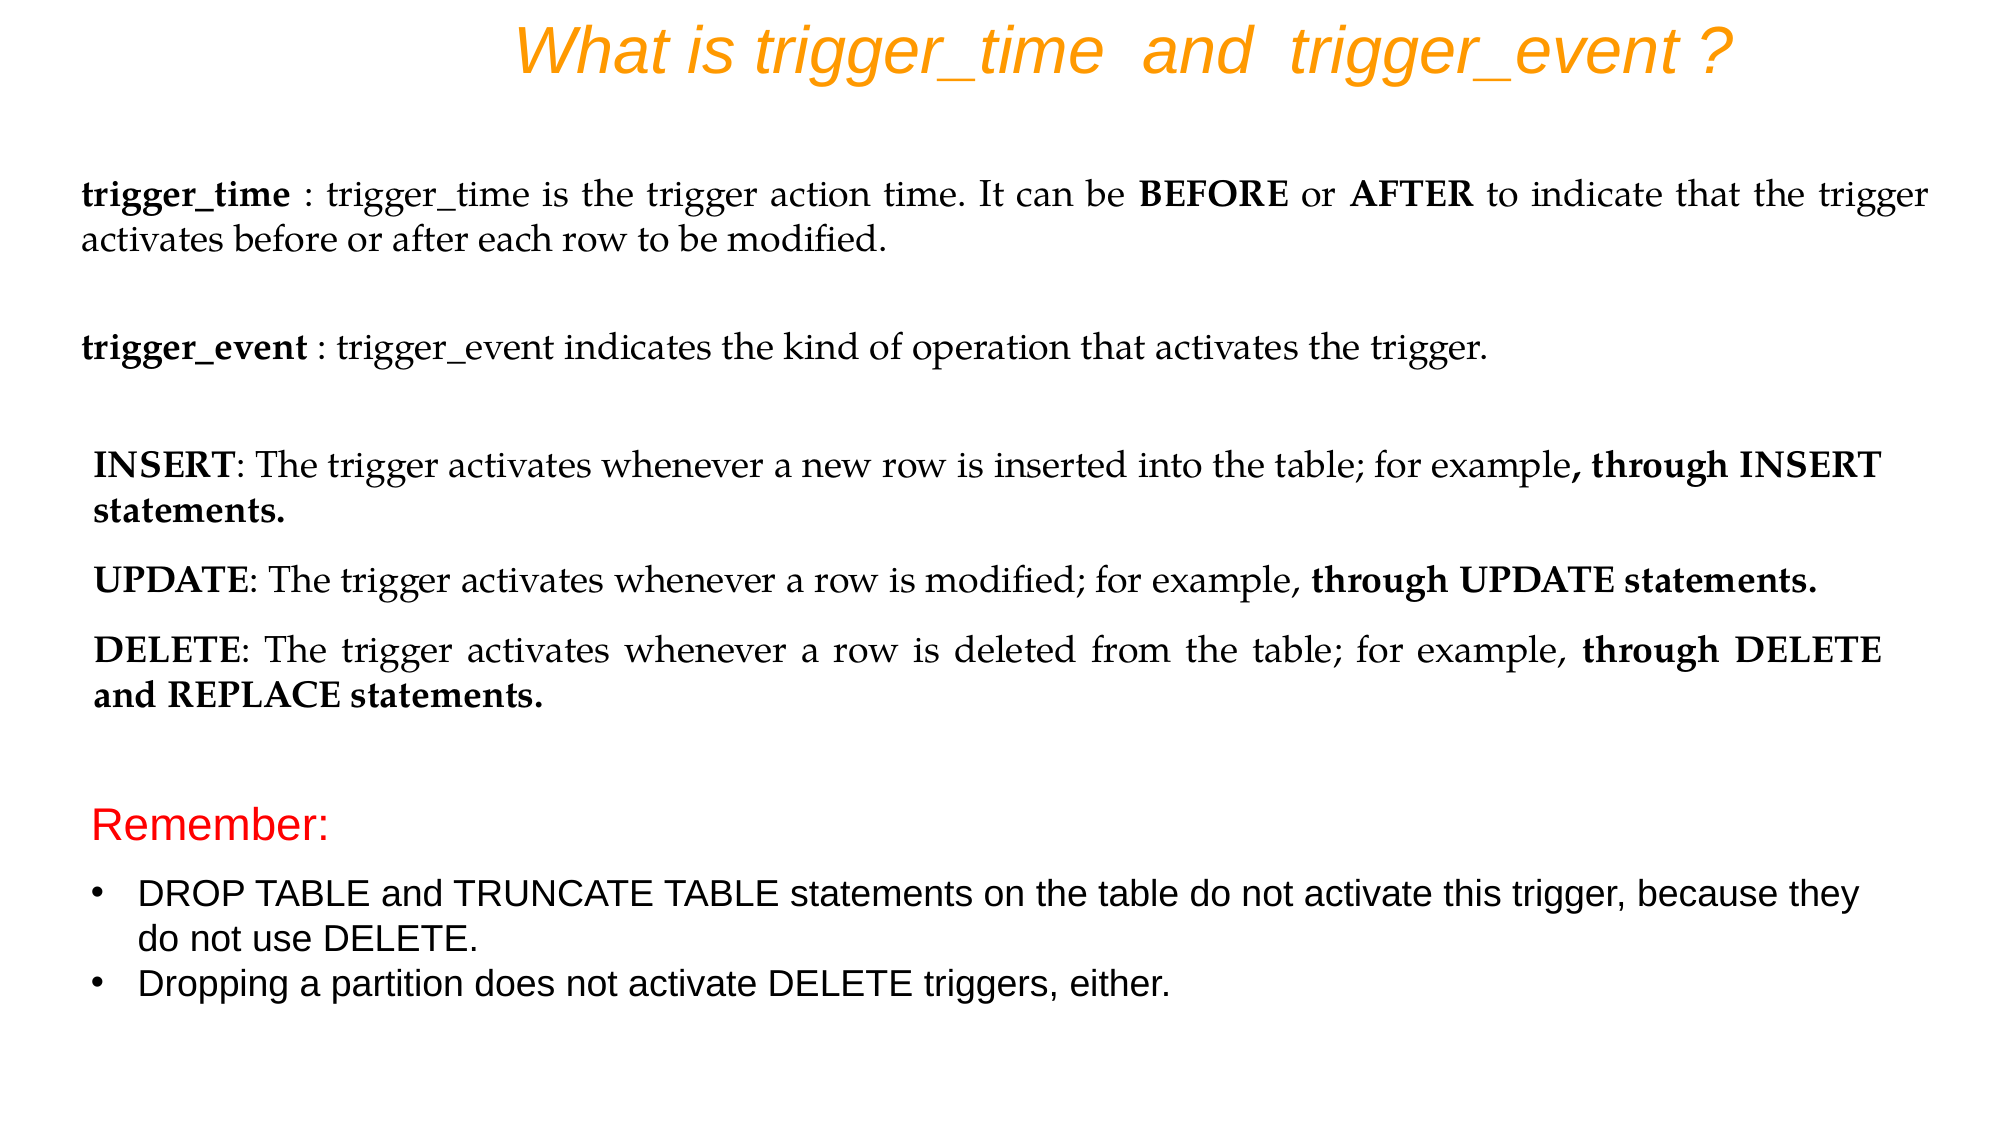

What is trigger_time  and  trigger_event ?
trigger_time : trigger_time is the trigger action time. It can be BEFORE or AFTER to indicate that the trigger activates before or after each row to be modified.
trigger_event : trigger_event indicates the kind of operation that activates the trigger.
INSERT: The trigger activates whenever a new row is inserted into the table; for example, through INSERT statements.

UPDATE: The trigger activates whenever a row is modified; for example, through UPDATE statements.

DELETE: The trigger activates whenever a row is deleted from the table; for example, through DELETE and REPLACE statements.
Remember:

DROP TABLE and TRUNCATE TABLE statements on the table do not activate this trigger, because they do not use DELETE.
Dropping a partition does not activate DELETE triggers, either.